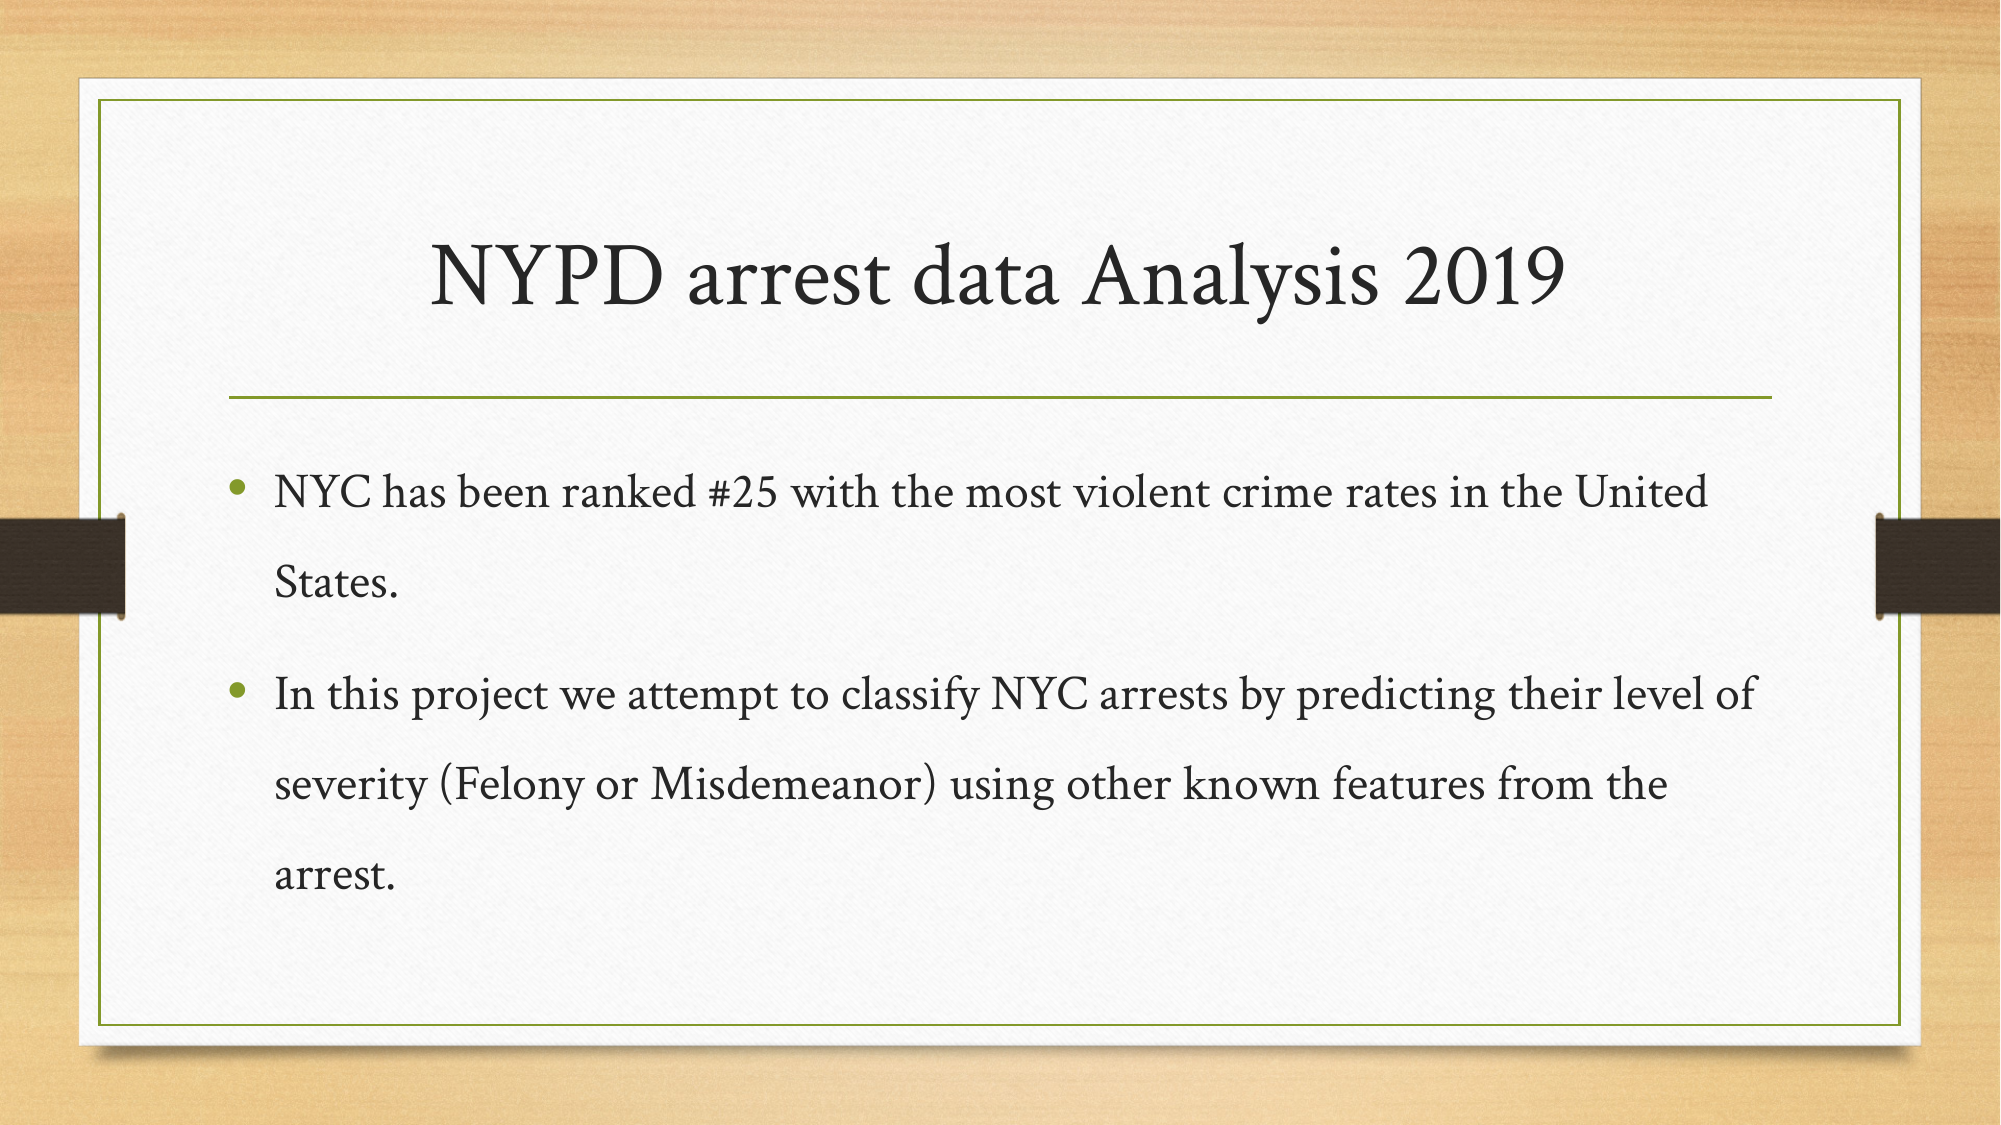

# NYPD arrest data Analysis 2019
NYC has been ranked #25 with the most violent crime rates in the United States.
In this project we attempt to classify NYC arrests by predicting their level of severity (Felony or Misdemeanor) using other known features from the arrest.